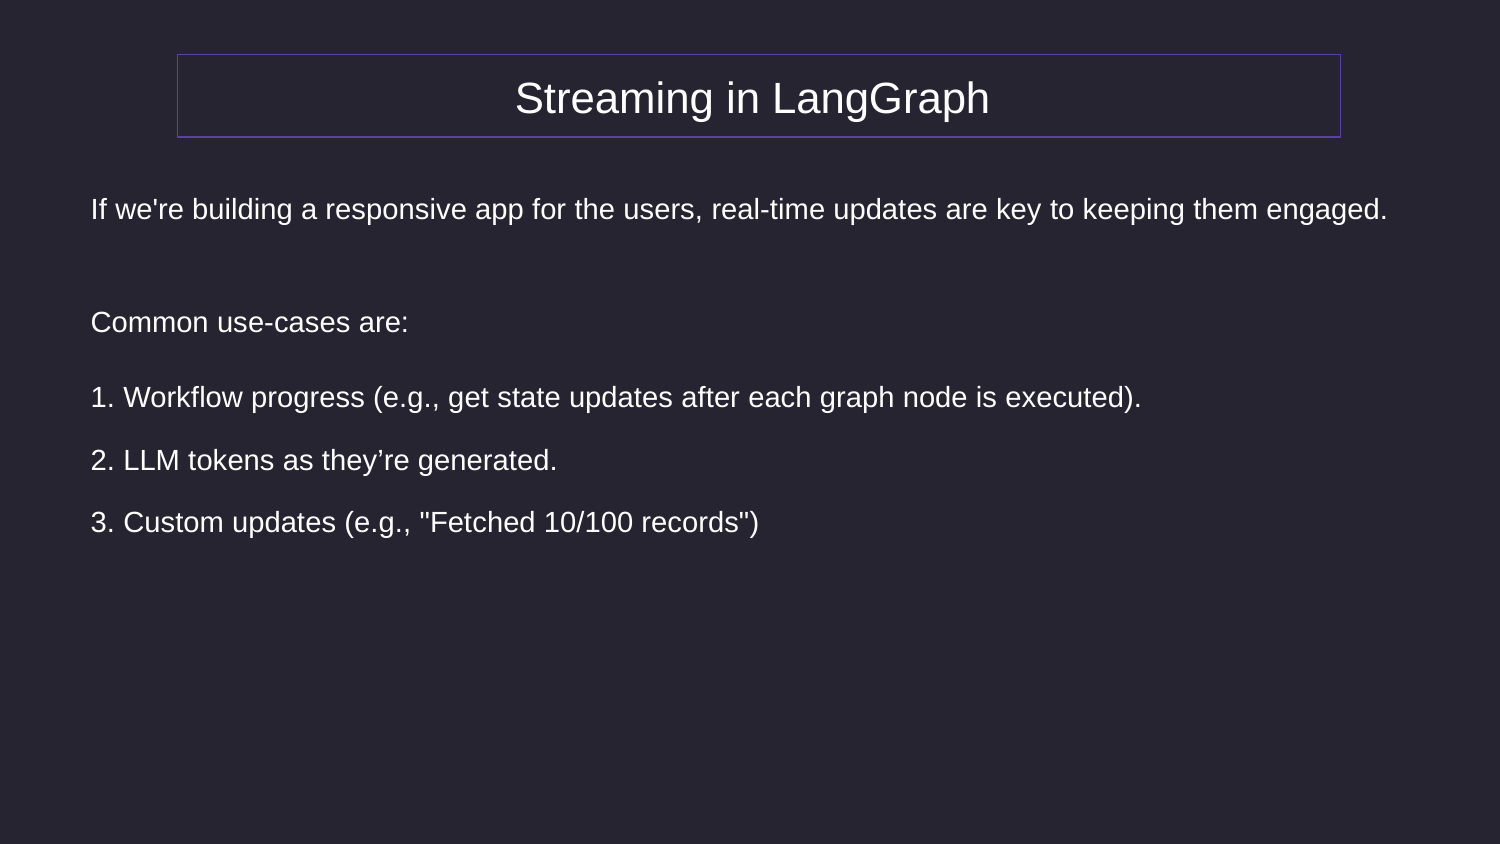

Streaming in LangGraph
If we're building a responsive app for the users, real-time updates are key to keeping them engaged.
Common use-cases are:
1. Workflow progress (e.g., get state updates after each graph node is executed).
2. LLM tokens as they’re generated.
3. Custom updates (e.g., "Fetched 10/100 records")